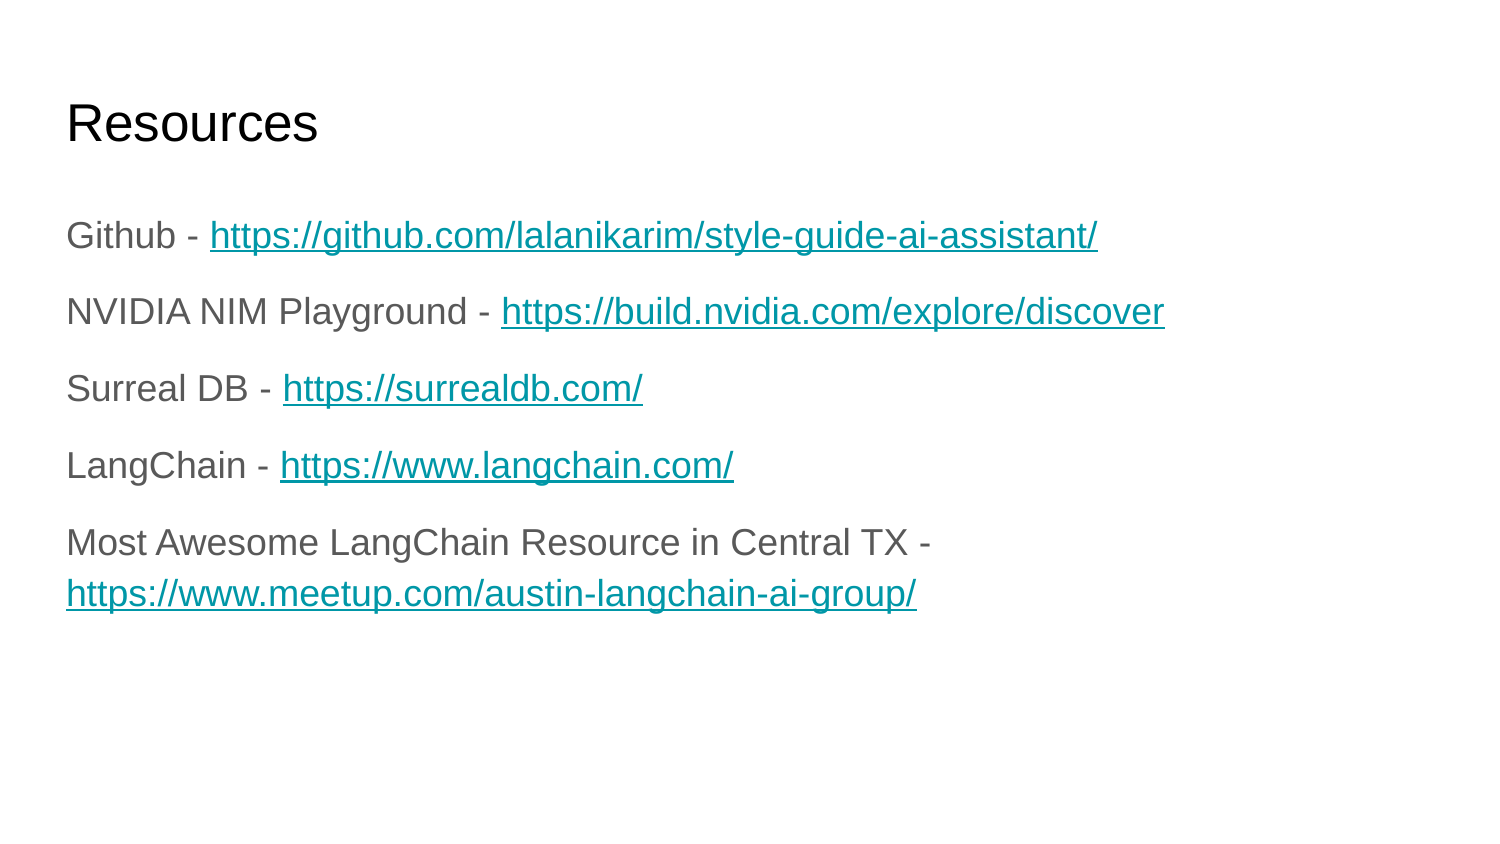

# Resources
Github - https://github.com/lalanikarim/style-guide-ai-assistant/
NVIDIA NIM Playground - https://build.nvidia.com/explore/discover
Surreal DB - https://surrealdb.com/
LangChain - https://www.langchain.com/
Most Awesome LangChain Resource in Central TX - https://www.meetup.com/austin-langchain-ai-group/